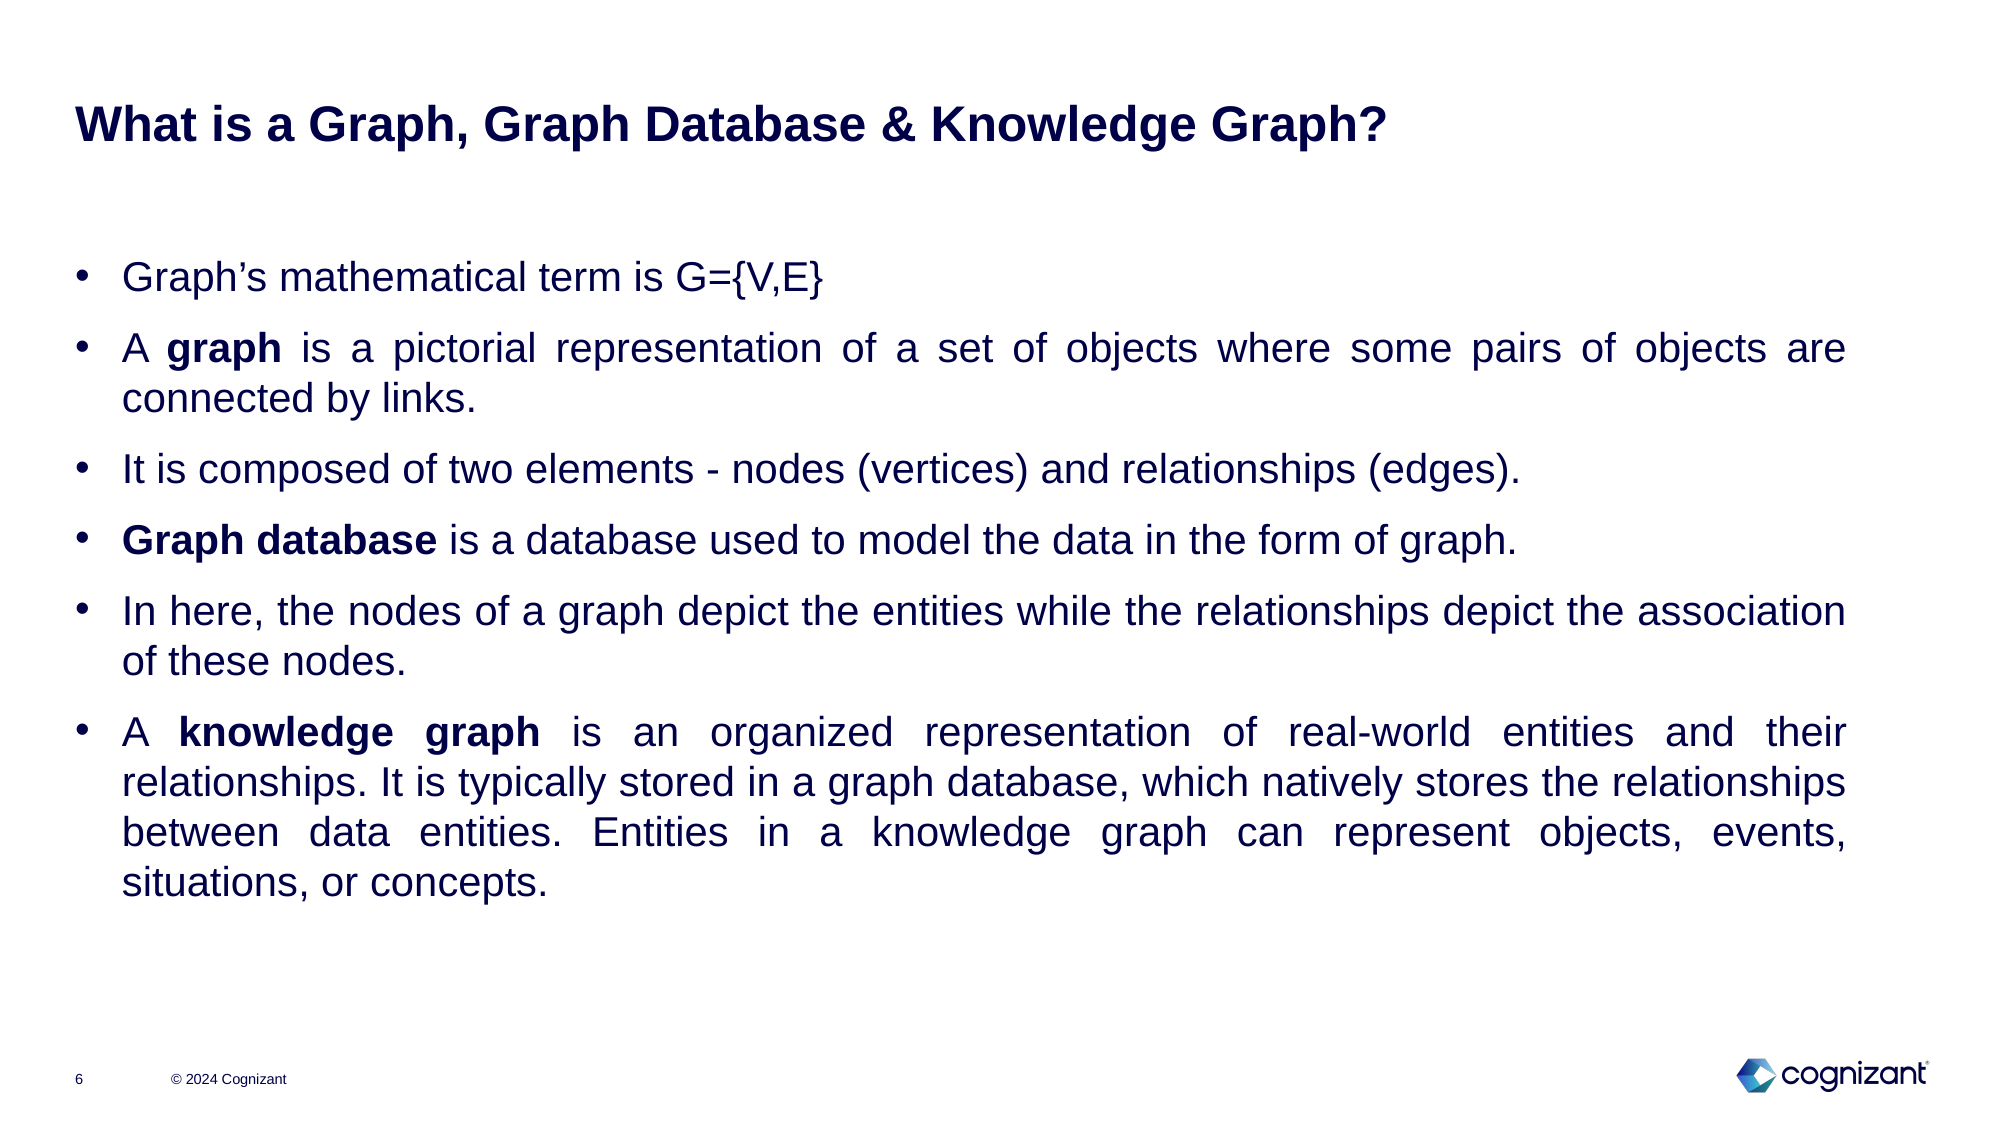

# What is a Graph, Graph Database & Knowledge Graph?
Graph’s mathematical term is G={V,E}
A graph is a pictorial representation of a set of objects where some pairs of objects are connected by links.
It is composed of two elements - nodes (vertices) and relationships (edges).
Graph database is a database used to model the data in the form of graph.
In here, the nodes of a graph depict the entities while the relationships depict the association of these nodes.
A knowledge graph is an organized representation of real-world entities and their relationships. It is typically stored in a graph database, which natively stores the relationships between data entities. Entities in a knowledge graph can represent objects, events, situations, or concepts.
© 2024 Cognizant
6